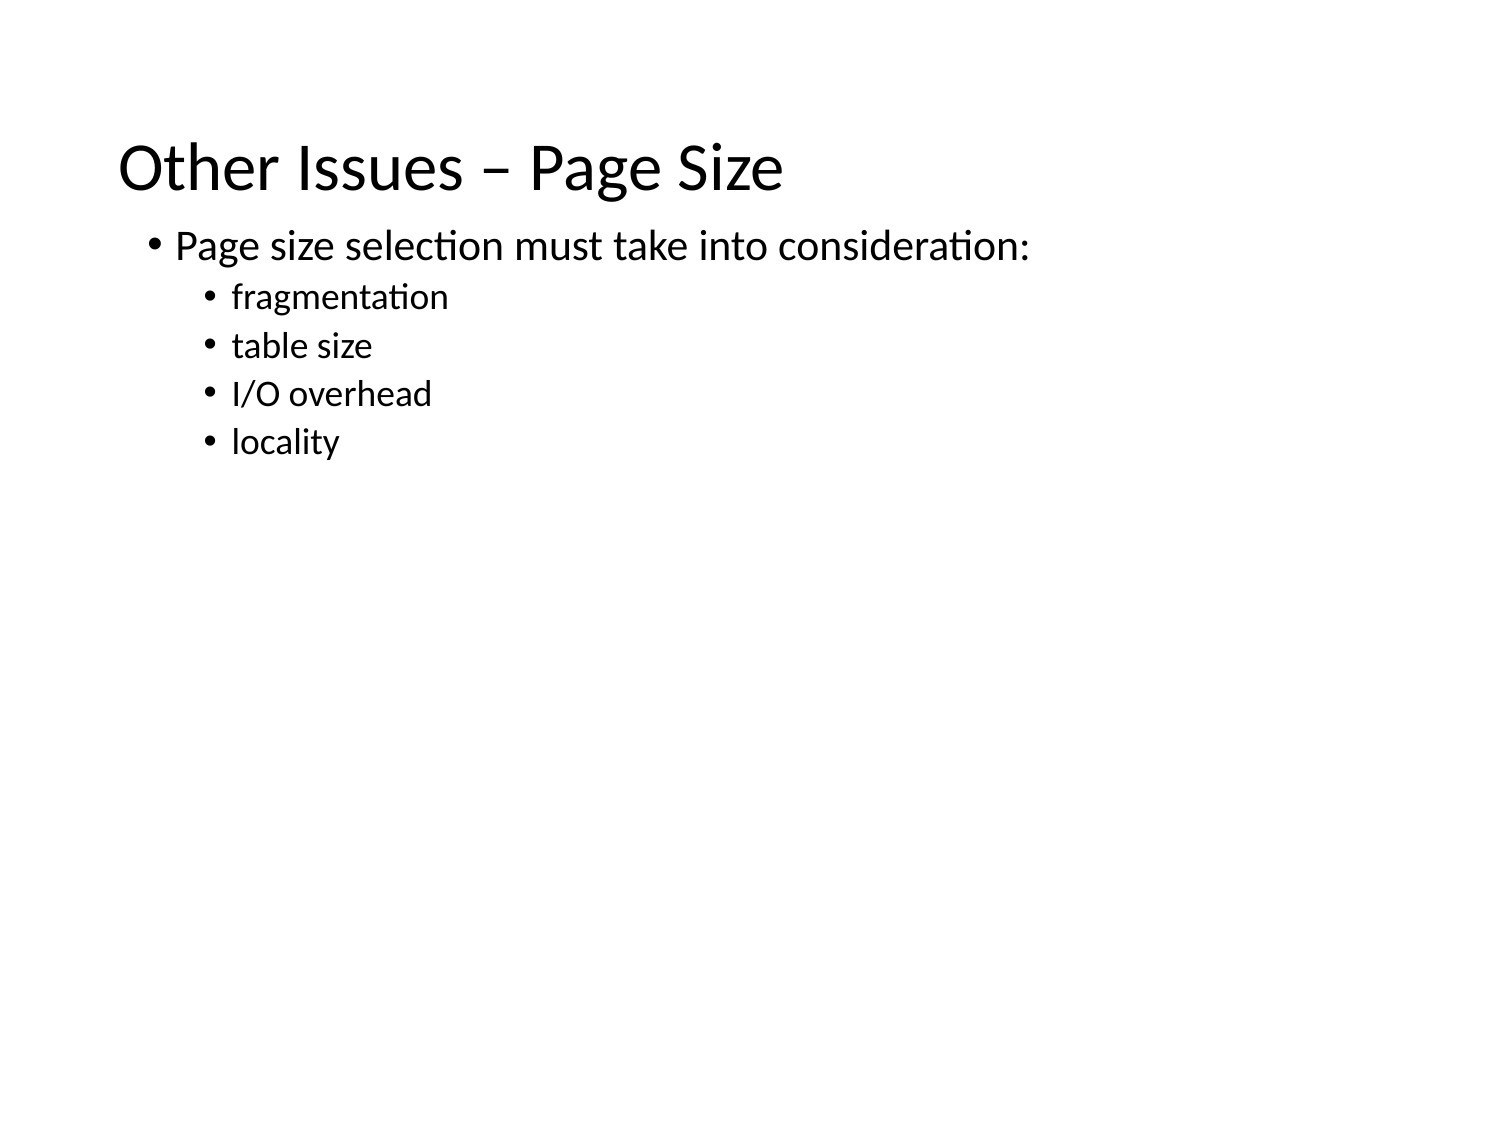

# Other Issues – Page Size
Page size selection must take into consideration:
fragmentation
table size
I/O overhead
locality